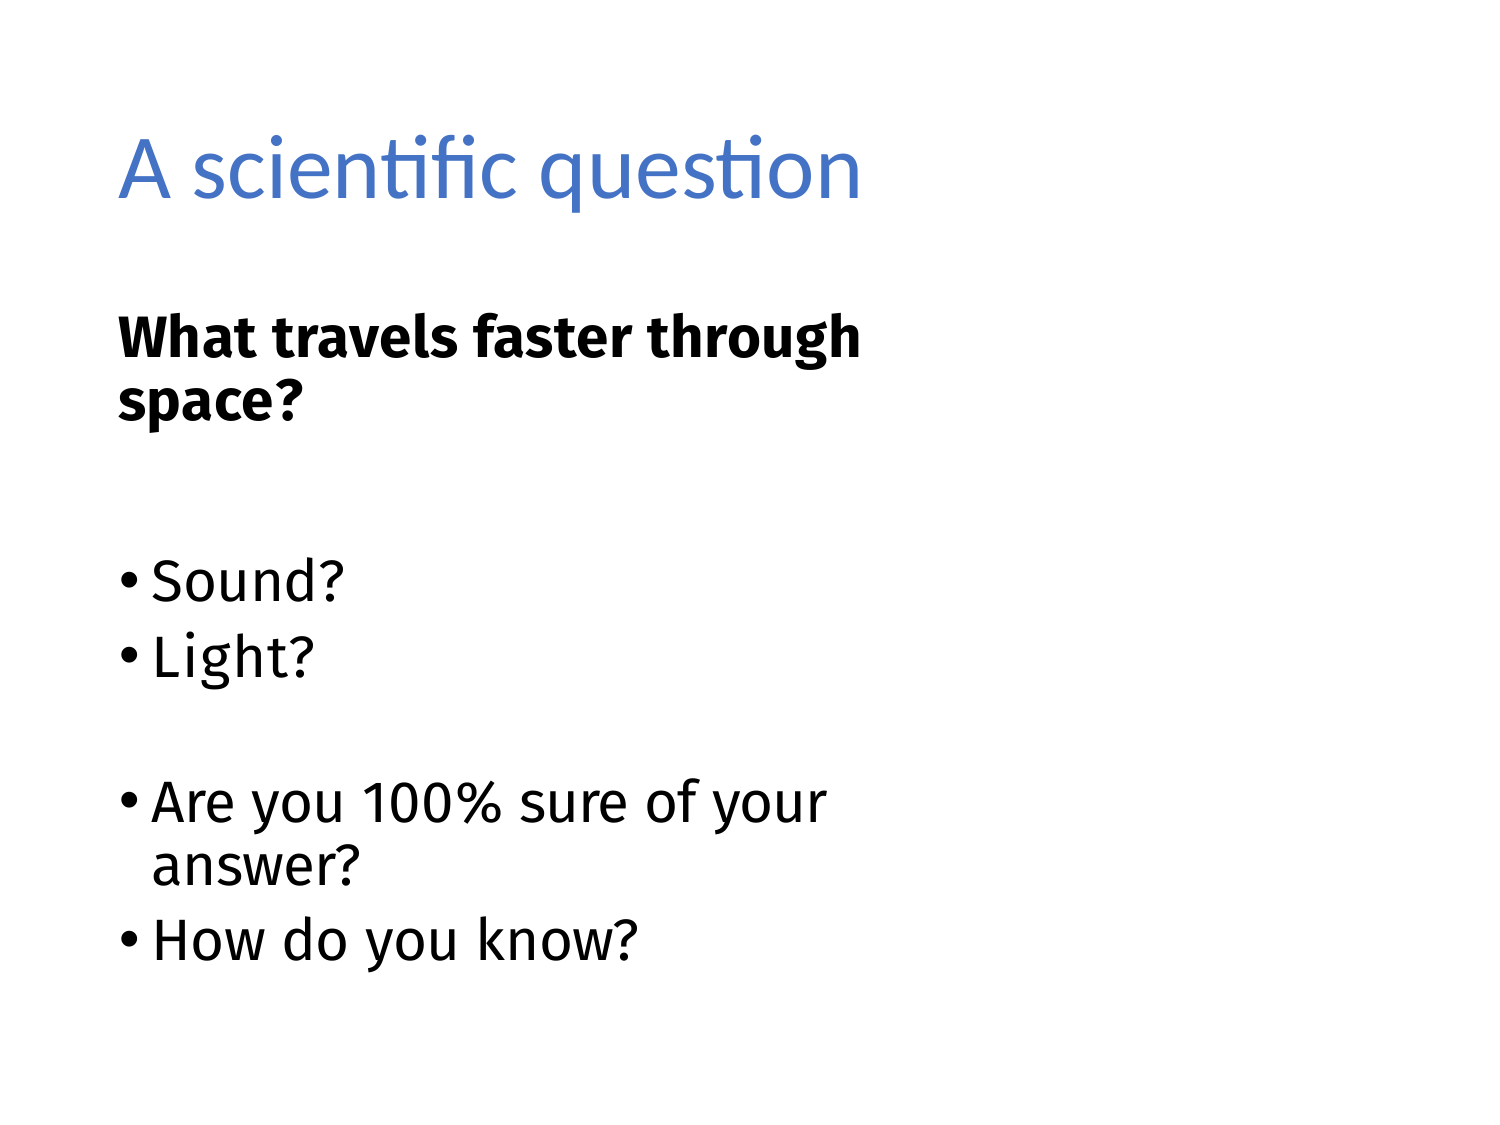

# A scientific question
What travels faster through space?

Sound?
Light?

Are you 100% sure of your answer?
How do you know?